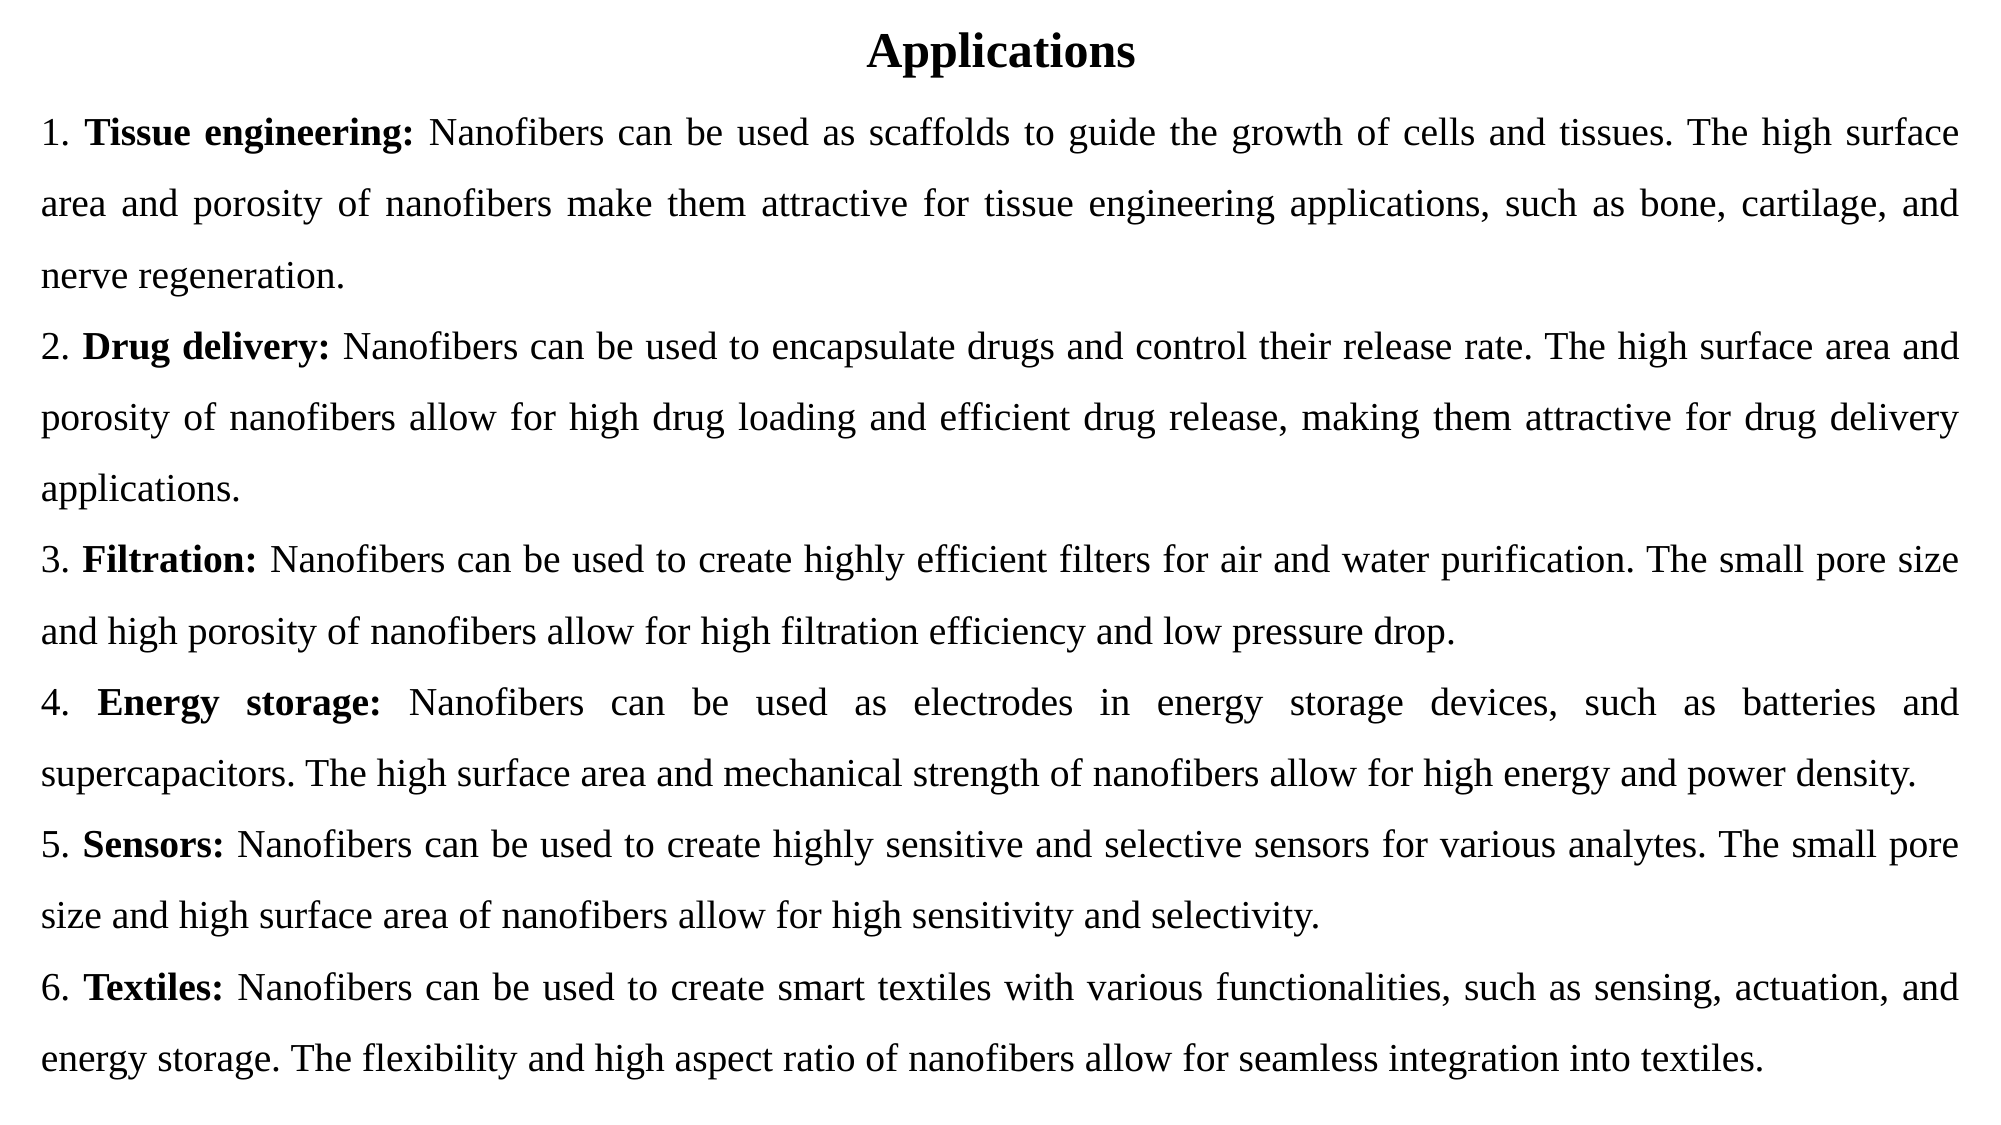

Applications
1. Tissue engineering: Nanofibers can be used as scaffolds to guide the growth of cells and tissues. The high surface area and porosity of nanofibers make them attractive for tissue engineering applications, such as bone, cartilage, and nerve regeneration.
2. Drug delivery: Nanofibers can be used to encapsulate drugs and control their release rate. The high surface area and porosity of nanofibers allow for high drug loading and efficient drug release, making them attractive for drug delivery applications.
3. Filtration: Nanofibers can be used to create highly efficient filters for air and water purification. The small pore size and high porosity of nanofibers allow for high filtration efficiency and low pressure drop.
4. Energy storage: Nanofibers can be used as electrodes in energy storage devices, such as batteries and supercapacitors. The high surface area and mechanical strength of nanofibers allow for high energy and power density.
5. Sensors: Nanofibers can be used to create highly sensitive and selective sensors for various analytes. The small pore size and high surface area of nanofibers allow for high sensitivity and selectivity.
6. Textiles: Nanofibers can be used to create smart textiles with various functionalities, such as sensing, actuation, and energy storage. The flexibility and high aspect ratio of nanofibers allow for seamless integration into textiles.